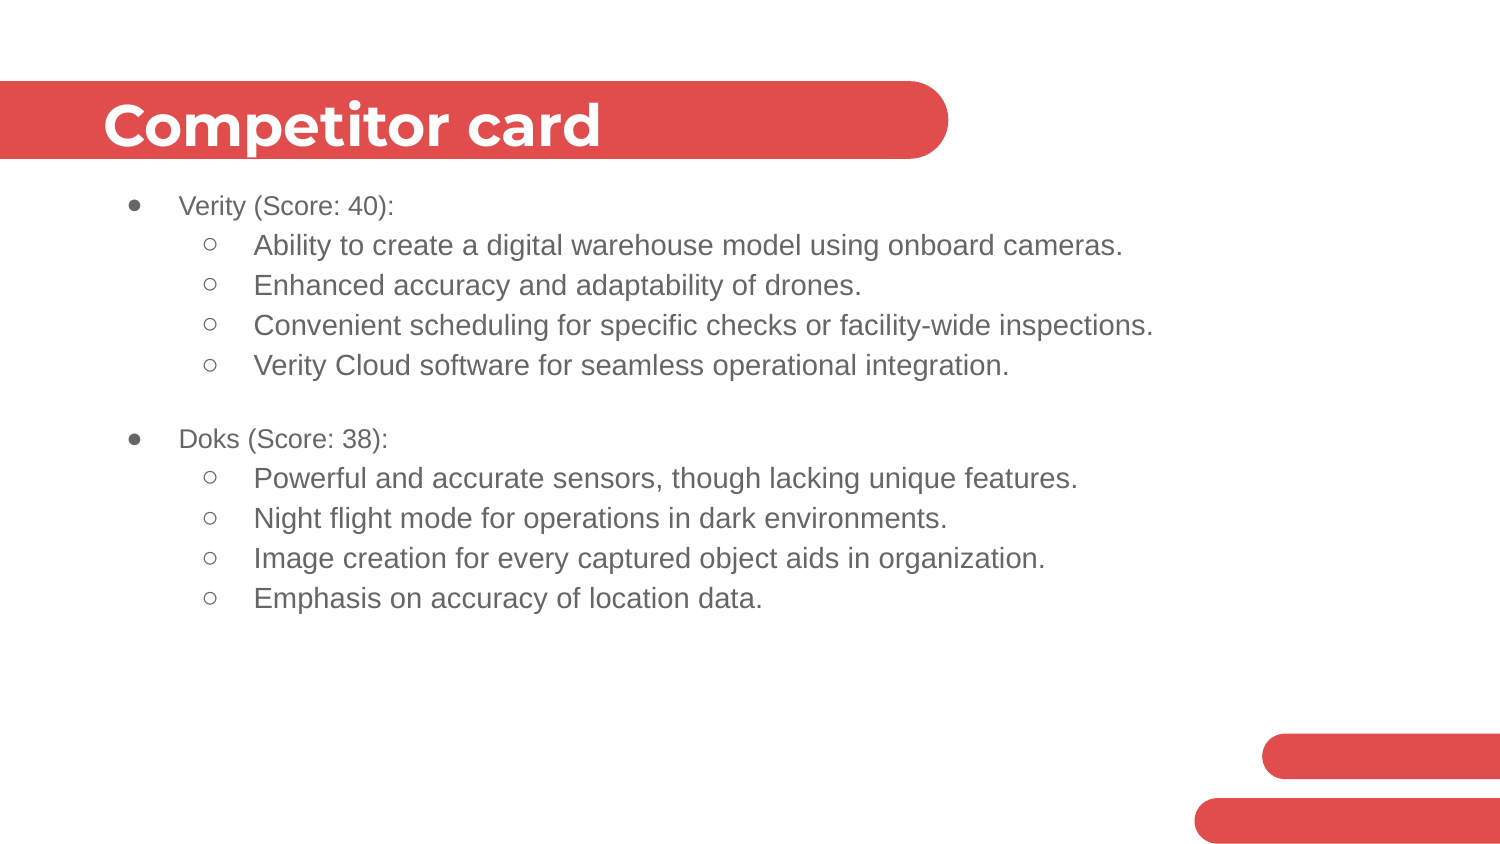

# Competitor card
Verity (Score: 40):
Ability to create a digital warehouse model using onboard cameras.
Enhanced accuracy and adaptability of drones.
Convenient scheduling for specific checks or facility-wide inspections.
Verity Cloud software for seamless operational integration.
Doks (Score: 38):
Powerful and accurate sensors, though lacking unique features.
Night flight mode for operations in dark environments.
Image creation for every captured object aids in organization.
Emphasis on accuracy of location data.